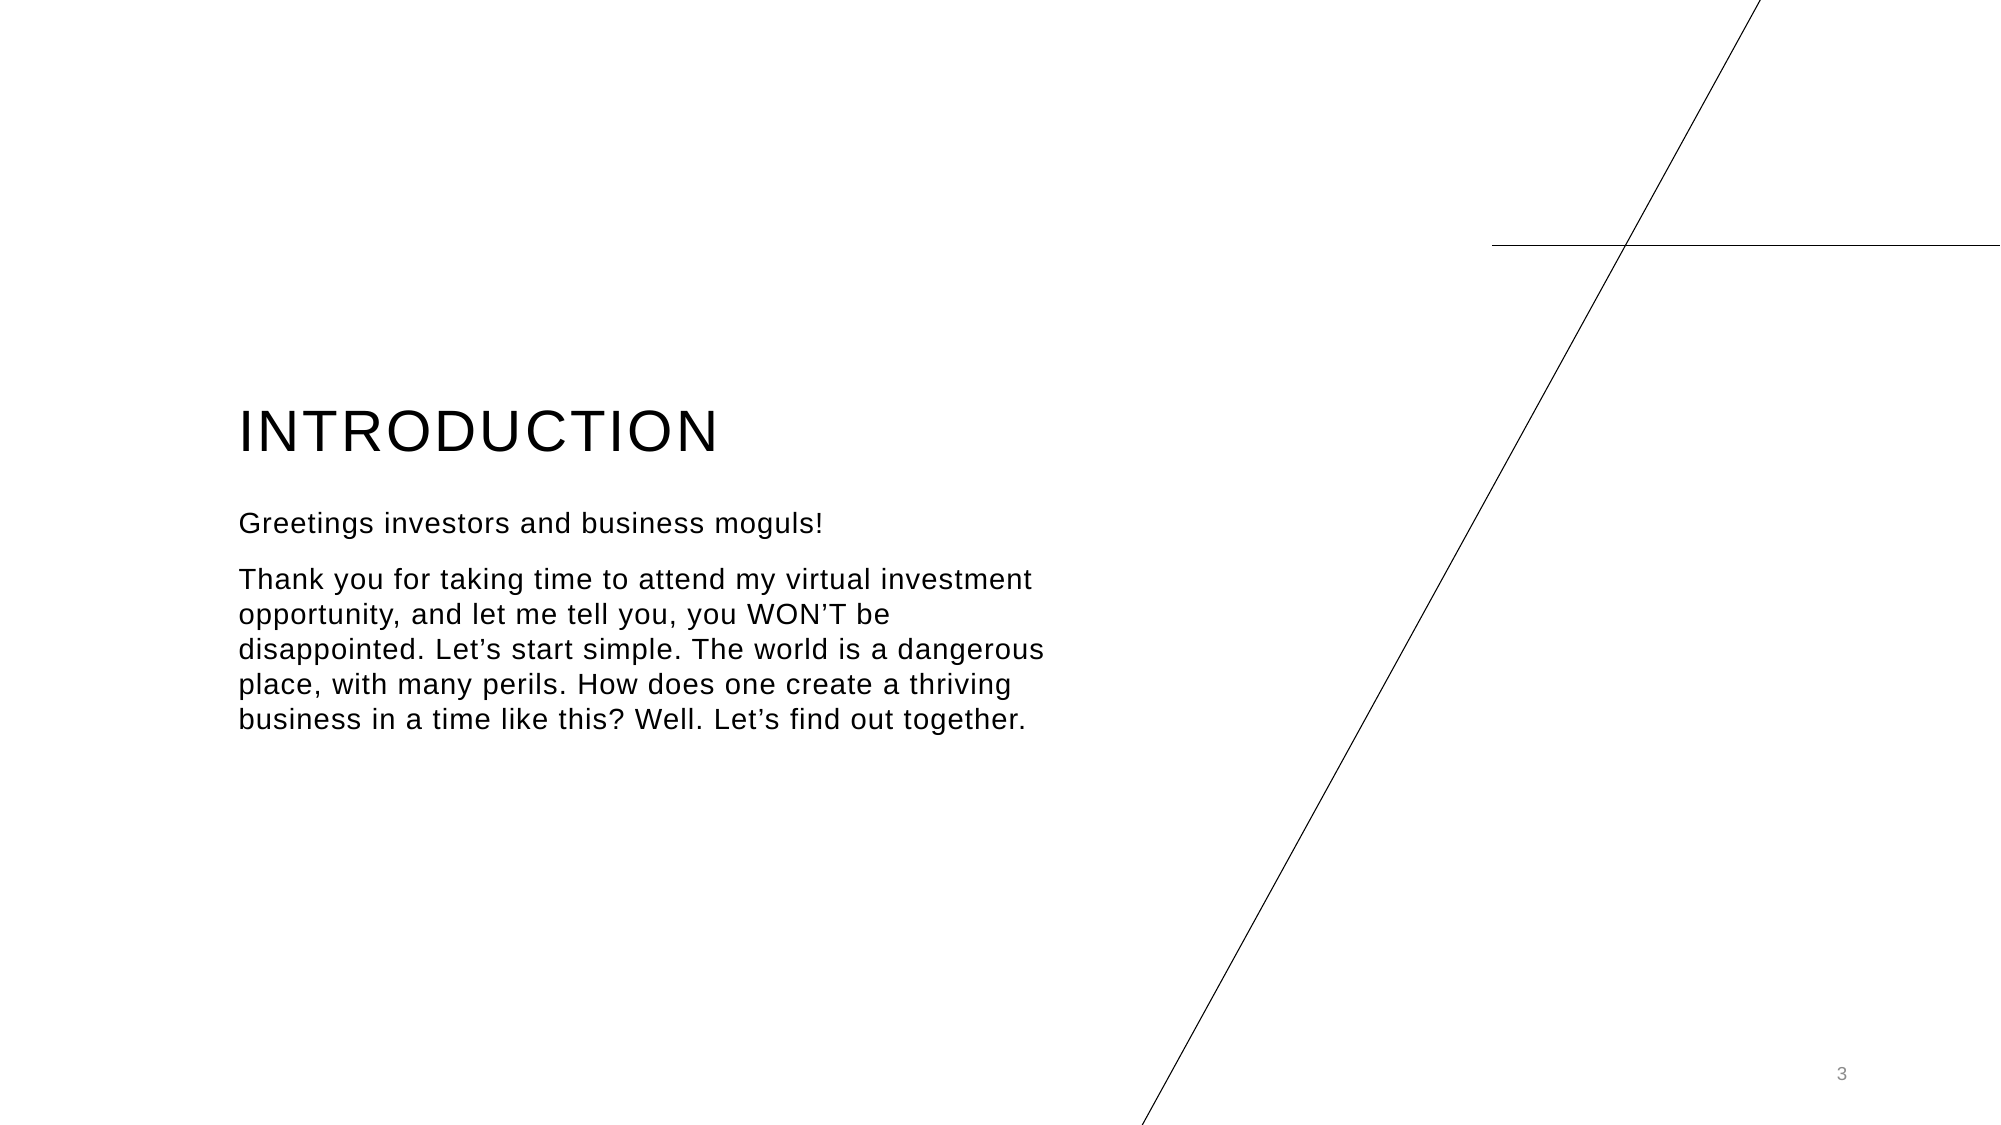

# INTRODUCTION
Greetings investors and business moguls!
Thank you for taking time to attend my virtual investment opportunity, and let me tell you, you WON’T be disappointed. Let’s start simple. The world is a dangerous place, with many perils. How does one create a thriving business in a time like this? Well. Let’s find out together.
3